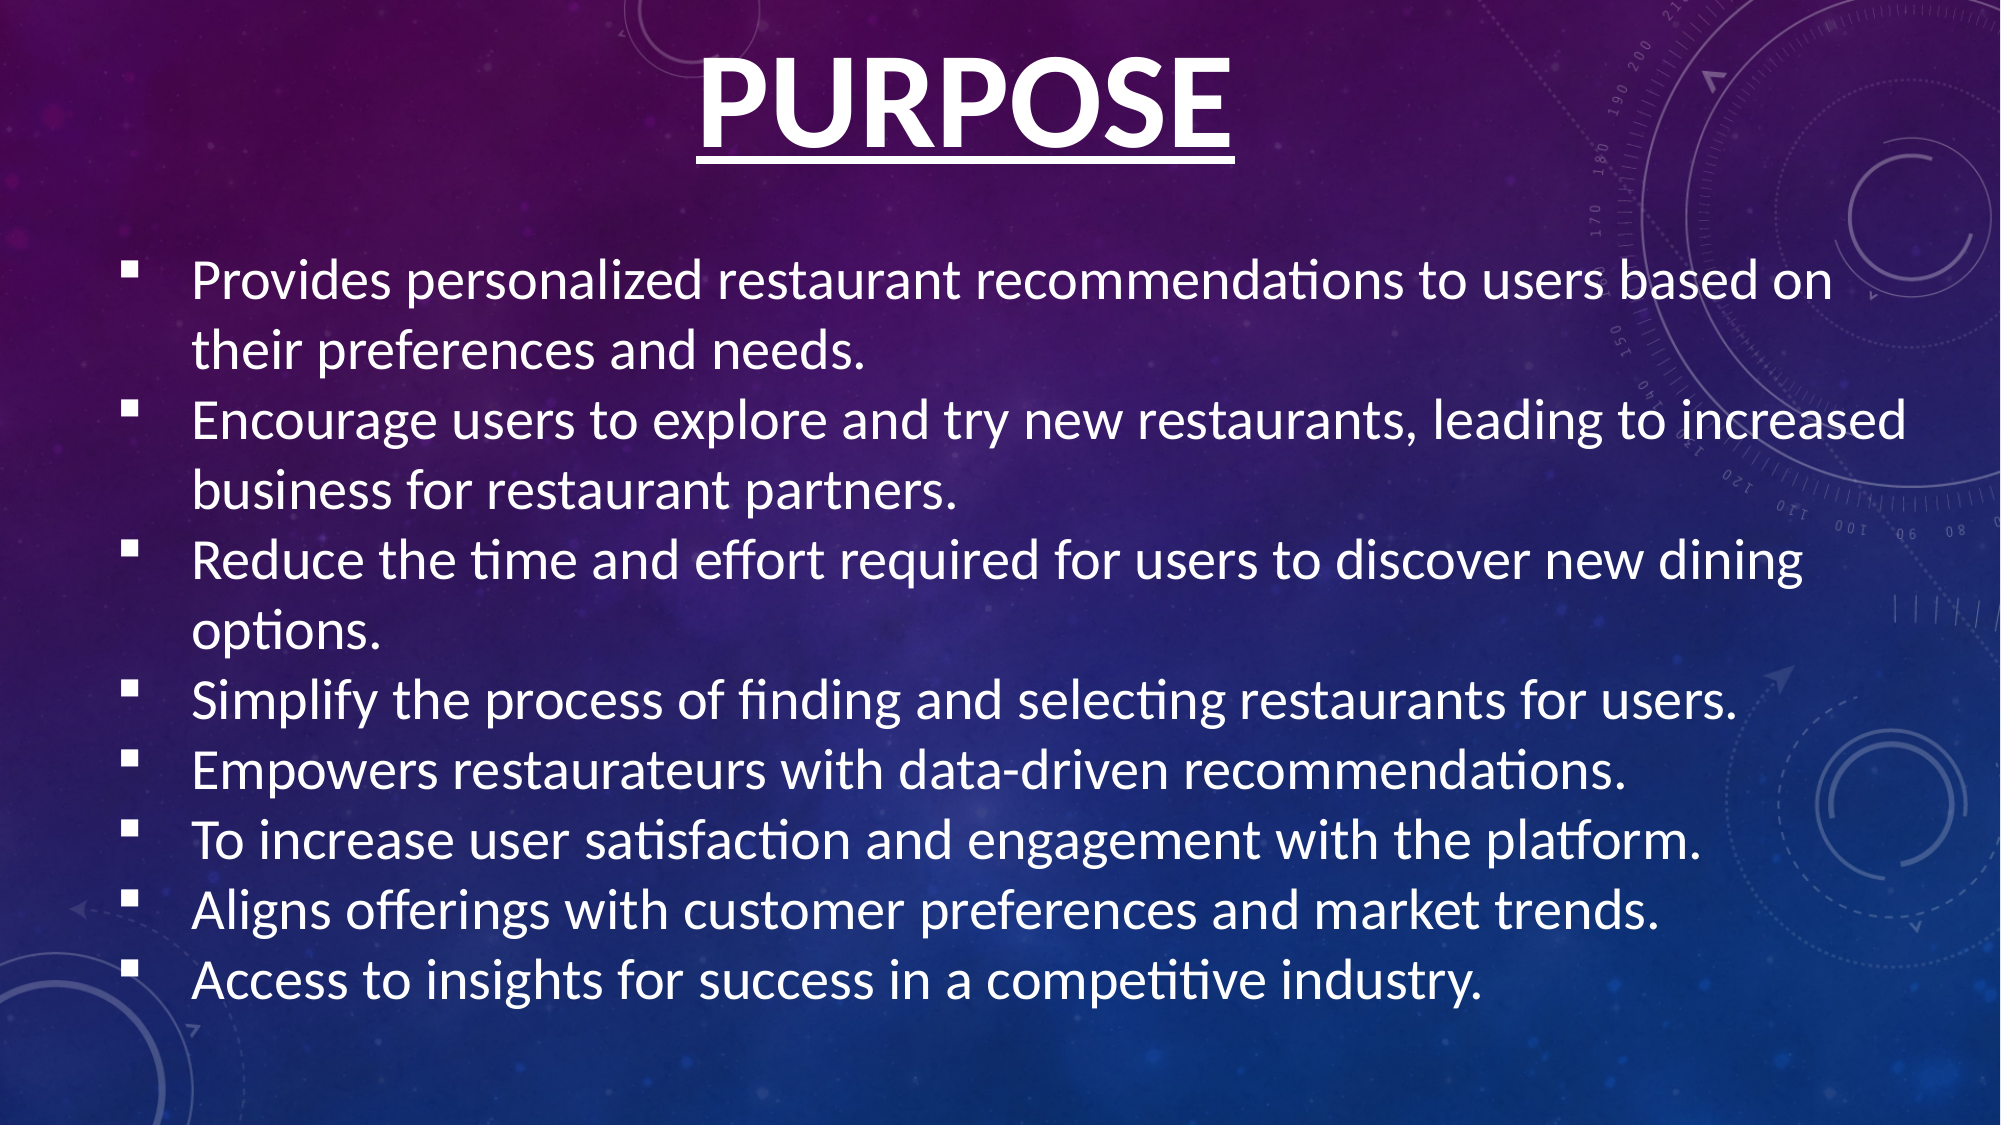

PURPOSE
Provides personalized restaurant recommendations to users based on their preferences and needs.
Encourage users to explore and try new restaurants, leading to increased business for restaurant partners.
Reduce the time and effort required for users to discover new dining options.
Simplify the process of finding and selecting restaurants for users.
Empowers restaurateurs with data-driven recommendations.
To increase user satisfaction and engagement with the platform.
Aligns offerings with customer preferences and market trends.
Access to insights for success in a competitive industry.